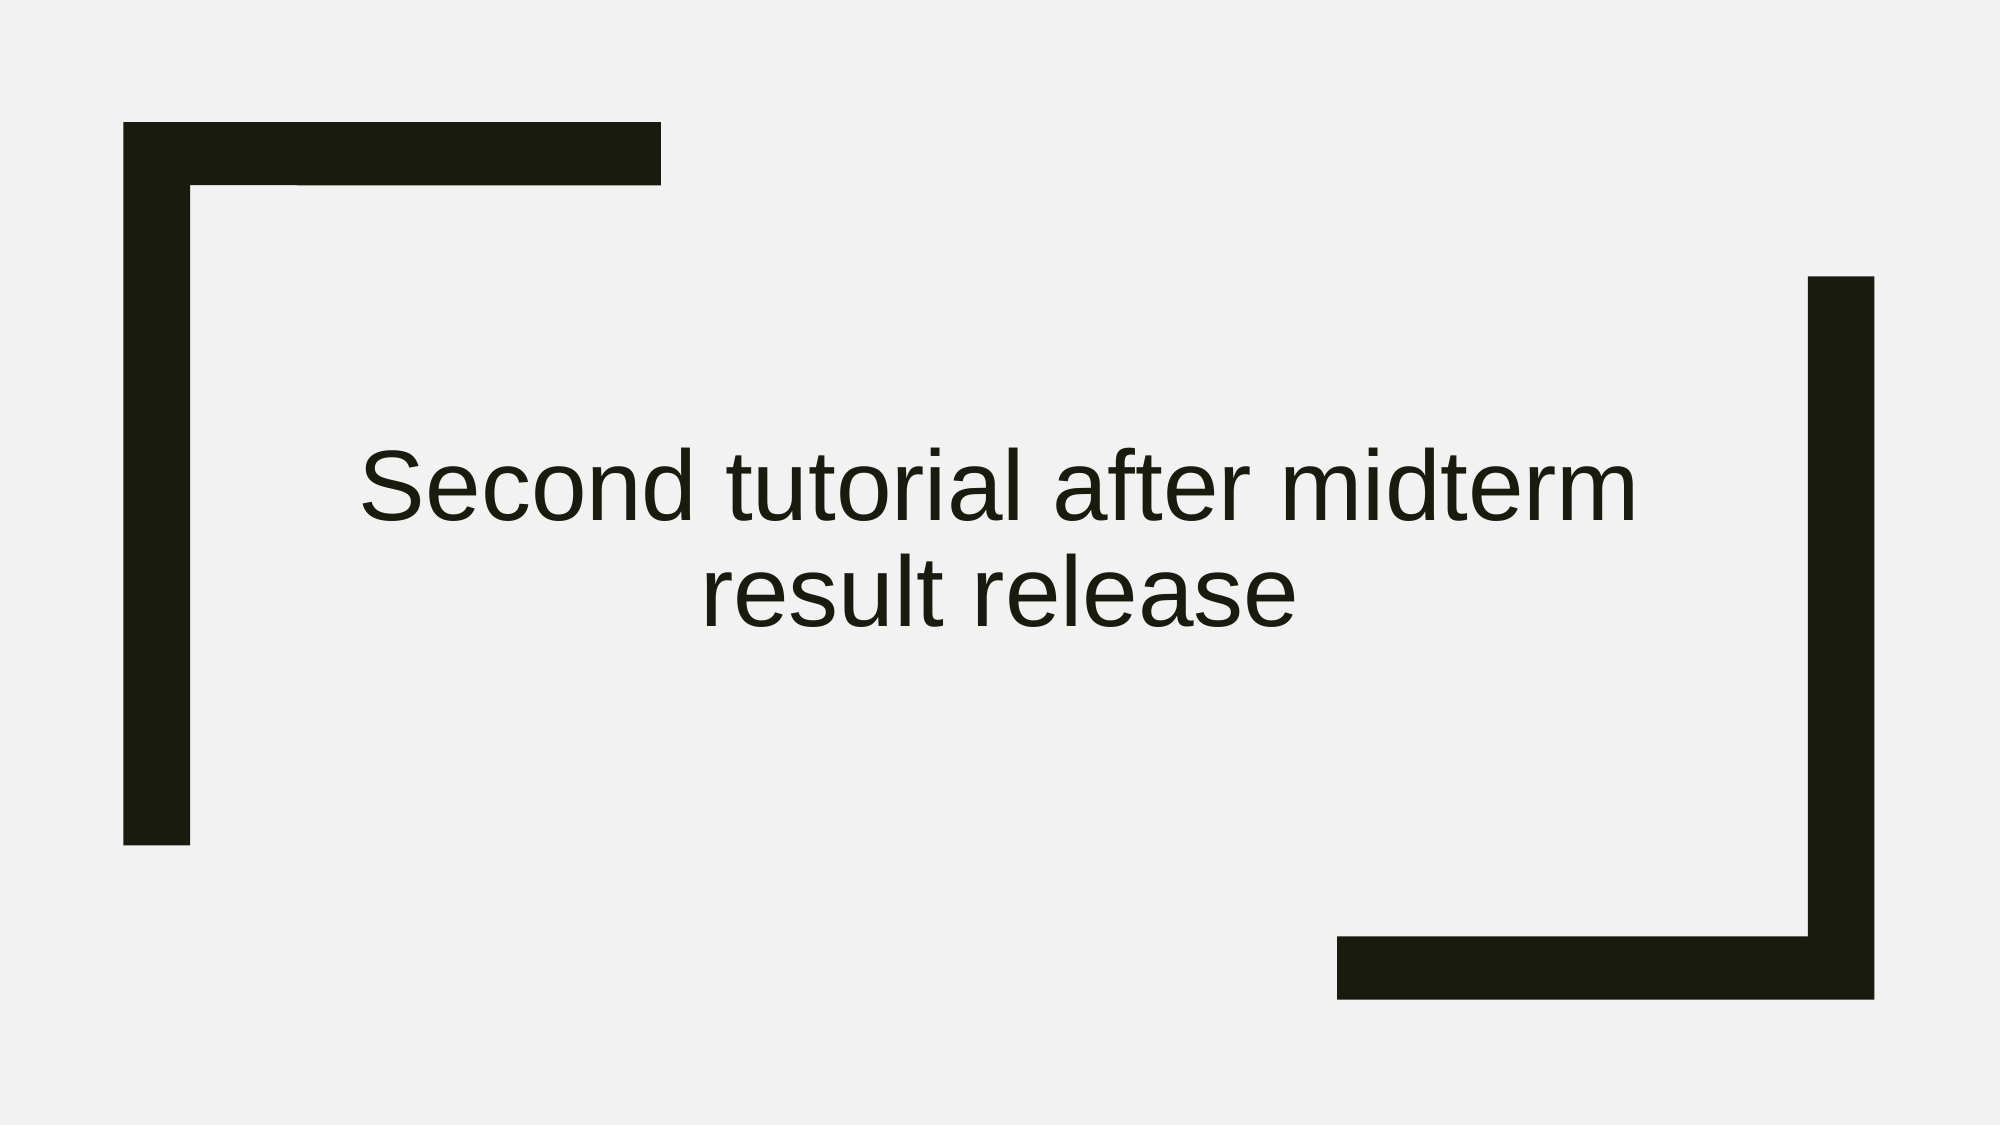

# Second tutorial after midterm result release